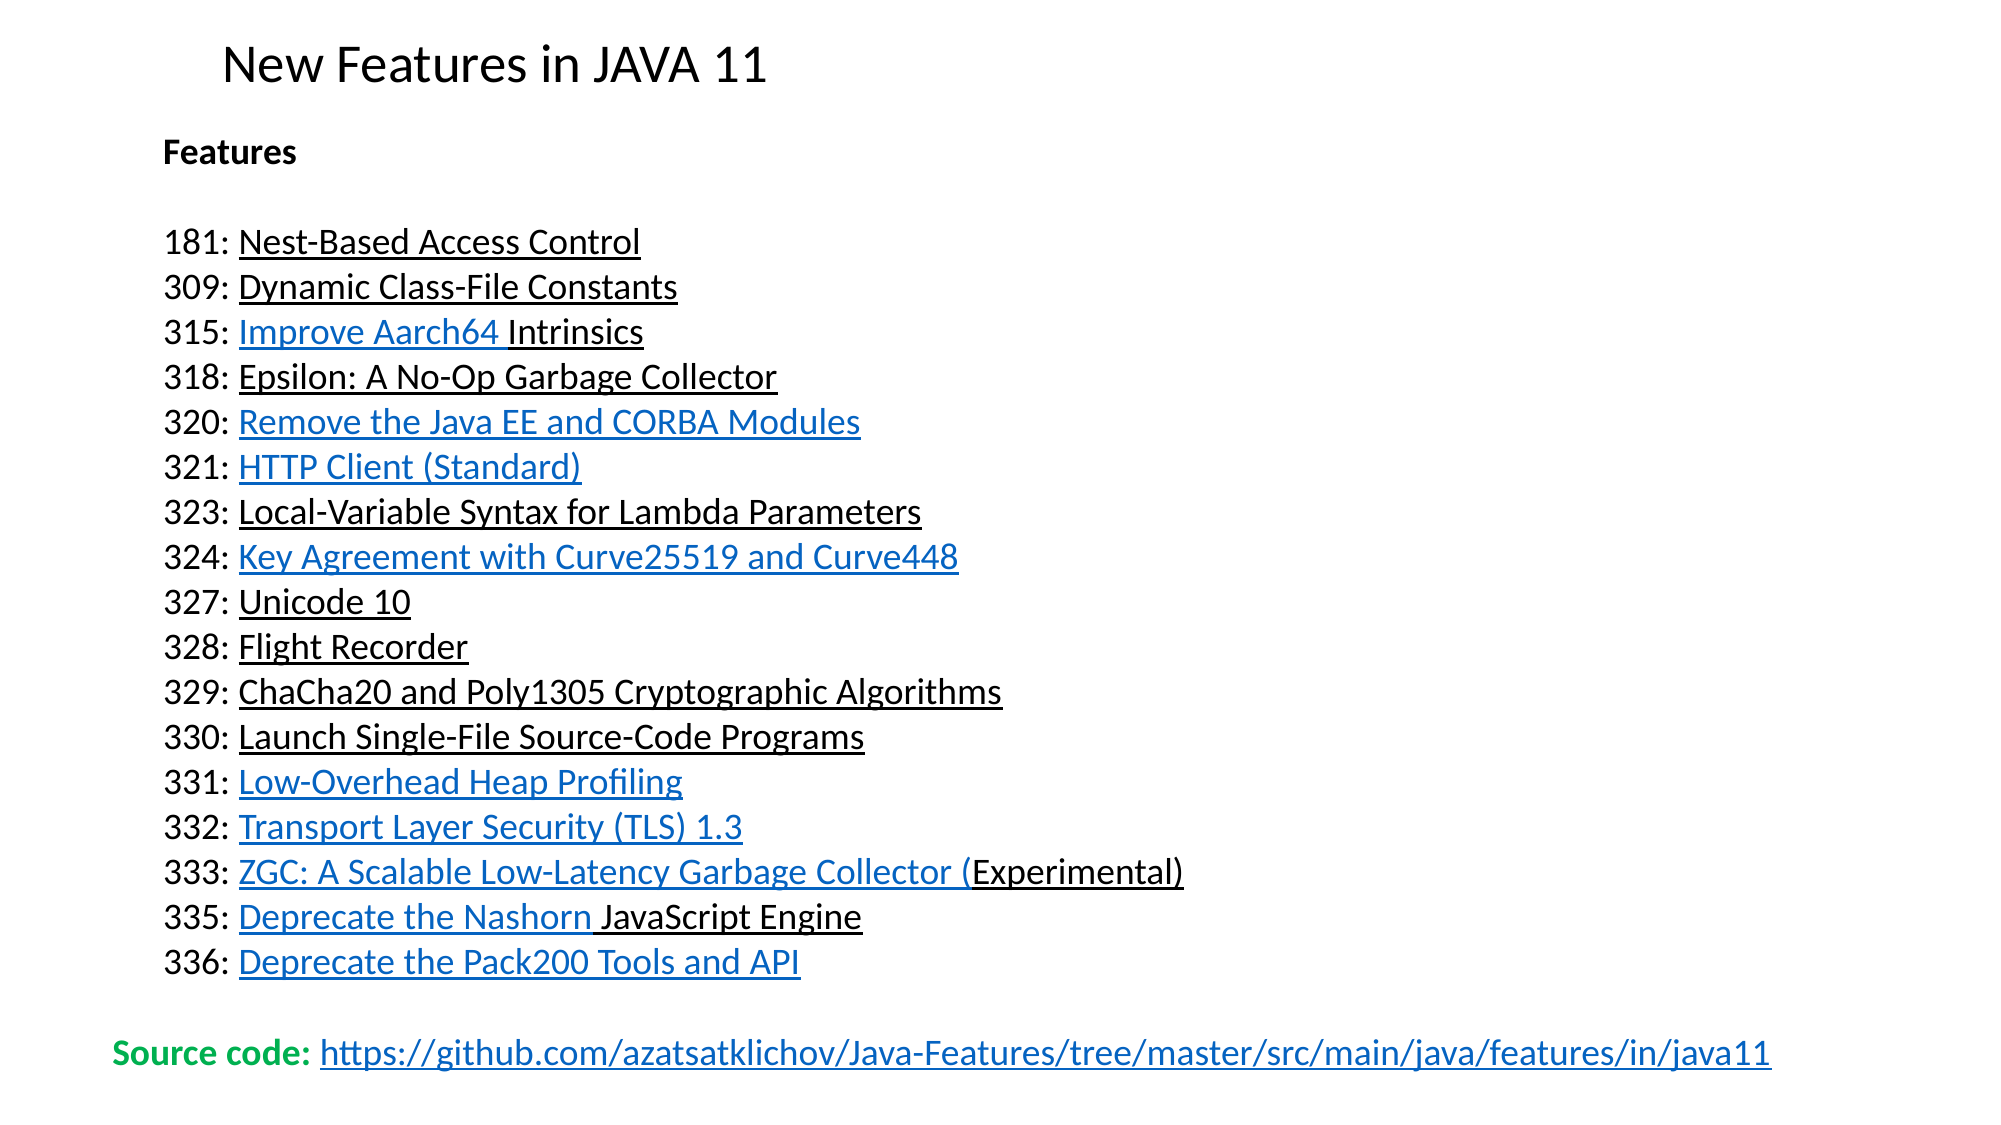

New Features in JAVA 11

Features

181: Nest-Based Access Control
309: Dynamic Class-File Constants
315: Improve Aarch64 Intrinsics
318: Epsilon: A No-Op Garbage Collector
320: Remove the Java EE and CORBA Modules
321: HTTP Client (Standard)
323: Local-Variable Syntax for Lambda Parameters
324: Key Agreement with Curve25519 and Curve448
327: Unicode 10
328: Flight Recorder
329: ChaCha20 and Poly1305 Cryptographic Algorithms
330: Launch Single-File Source-Code Programs
331: Low-Overhead Heap Profiling
332: Transport Layer Security (TLS) 1.3
333: ZGC: A Scalable Low-Latency Garbage Collector (Experimental)
335: Deprecate the Nashorn JavaScript Engine
336: Deprecate the Pack200 Tools and API
Source code: https://github.com/azatsatklichov/Java-Features/tree/master/src/main/java/features/in/java11